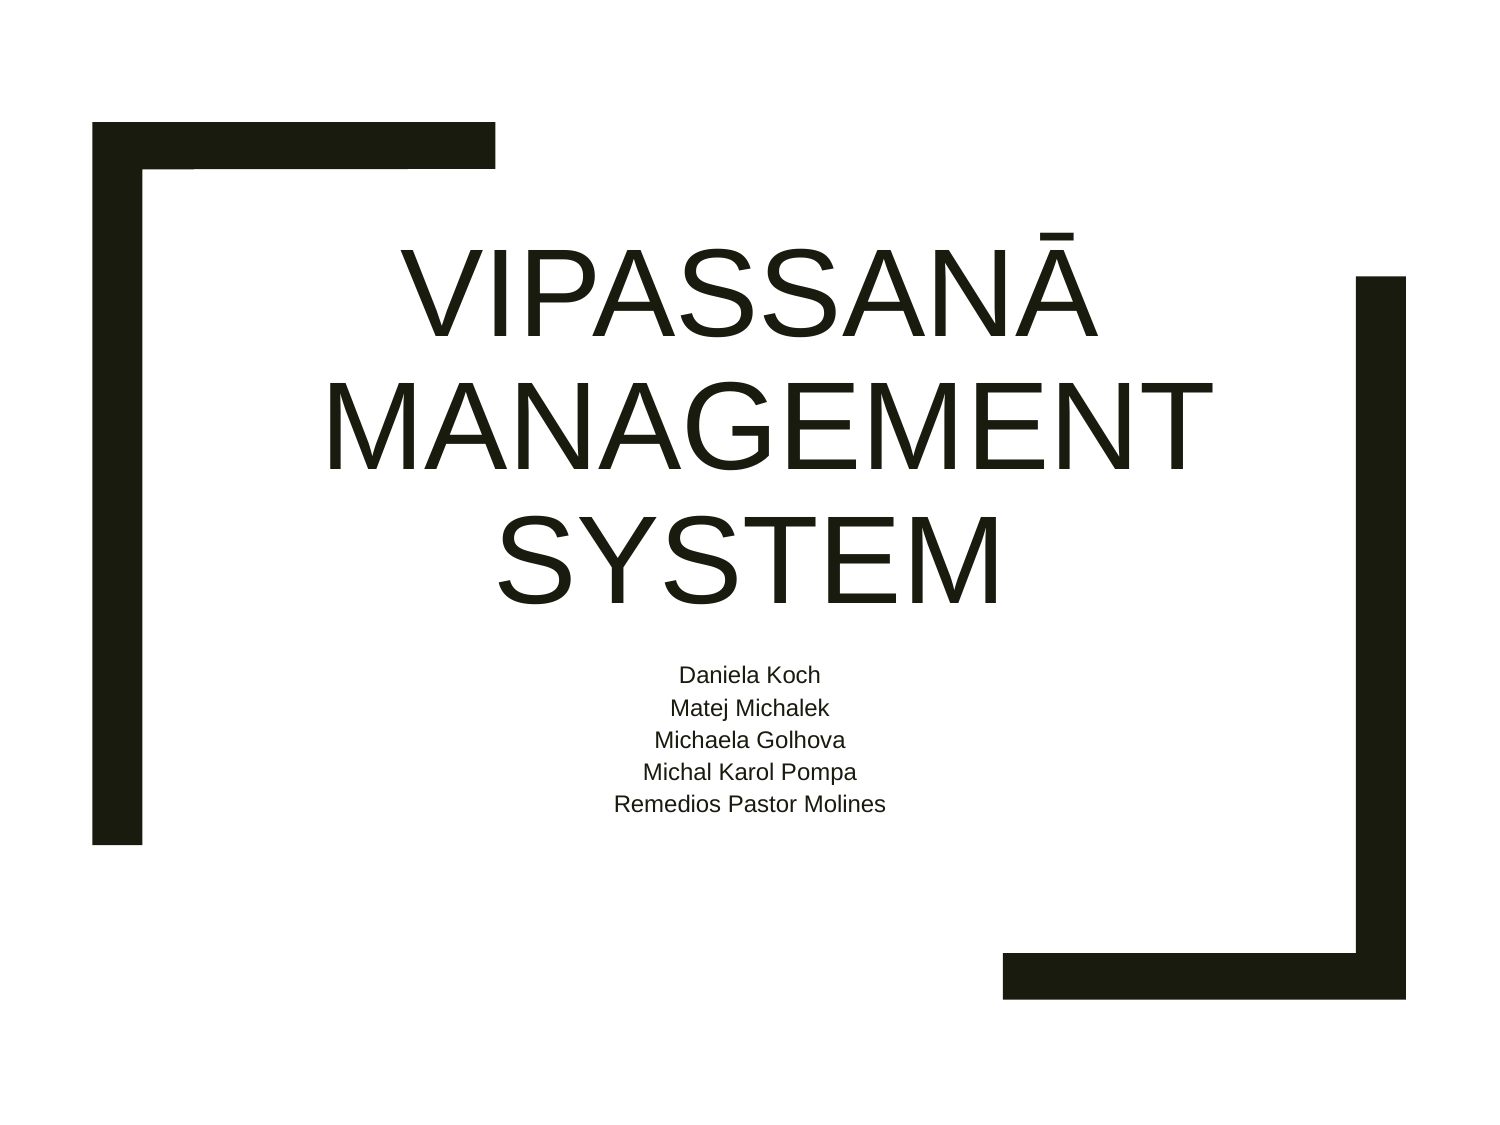

# VIPASSANĀ MANAGEMENT SYSTEM
Daniela Koch
Matej Michalek
Michaela Golhova
Michal Karol Pompa
Remedios Pastor Molines